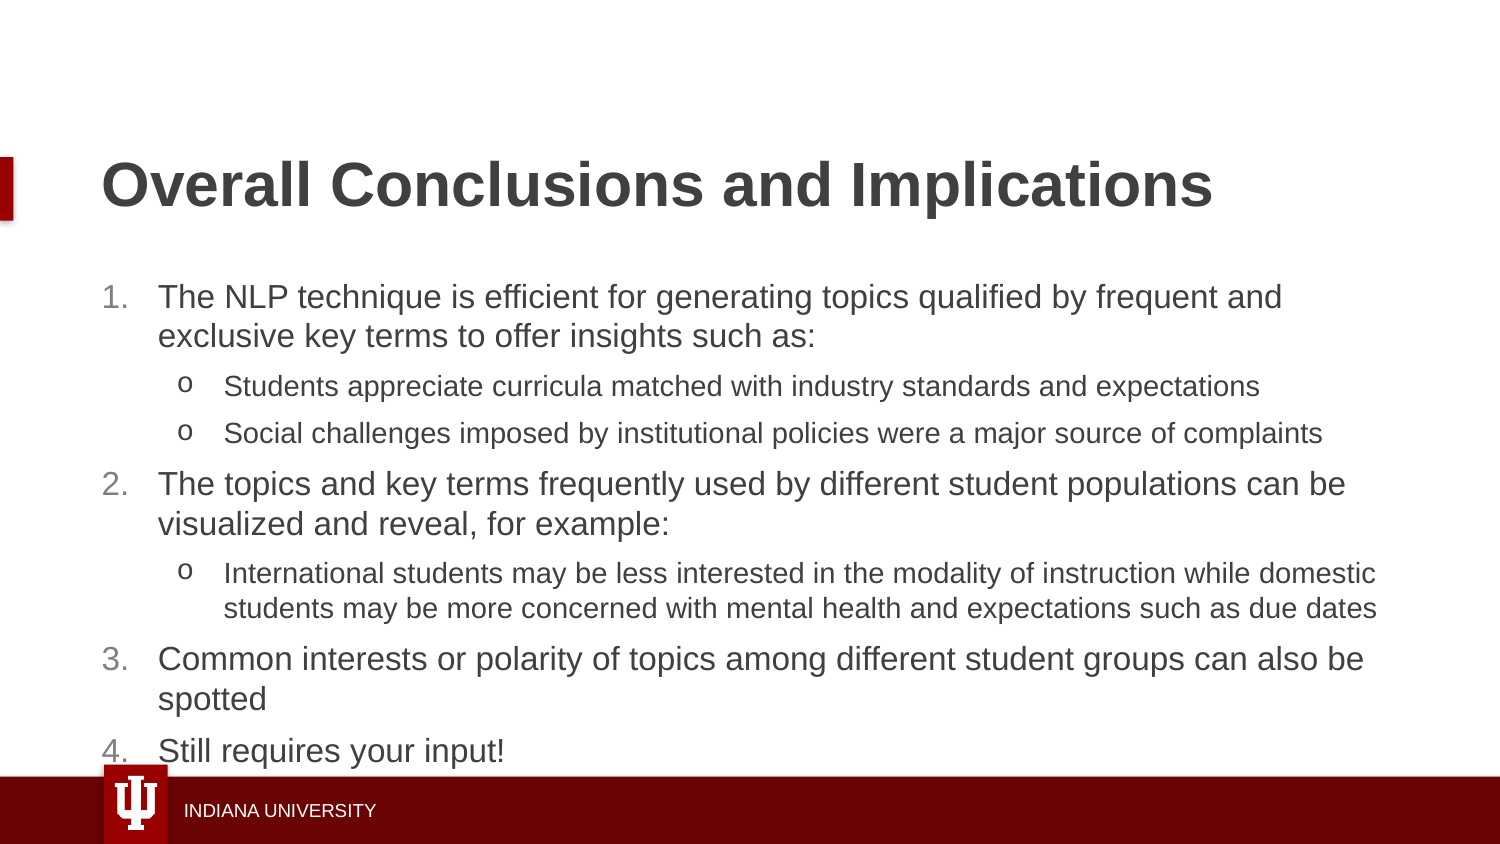

# Overall Conclusions and Implications
The NLP technique is efficient for generating topics qualified by frequent and exclusive key terms to offer insights such as:
Students appreciate curricula matched with industry standards and expectations
Social challenges imposed by institutional policies were a major source of complaints
The topics and key terms frequently used by different student populations can be visualized and reveal, for example:
International students may be less interested in the modality of instruction while domestic students may be more concerned with mental health and expectations such as due dates
Common interests or polarity of topics among different student groups can also be spotted
Still requires your input!